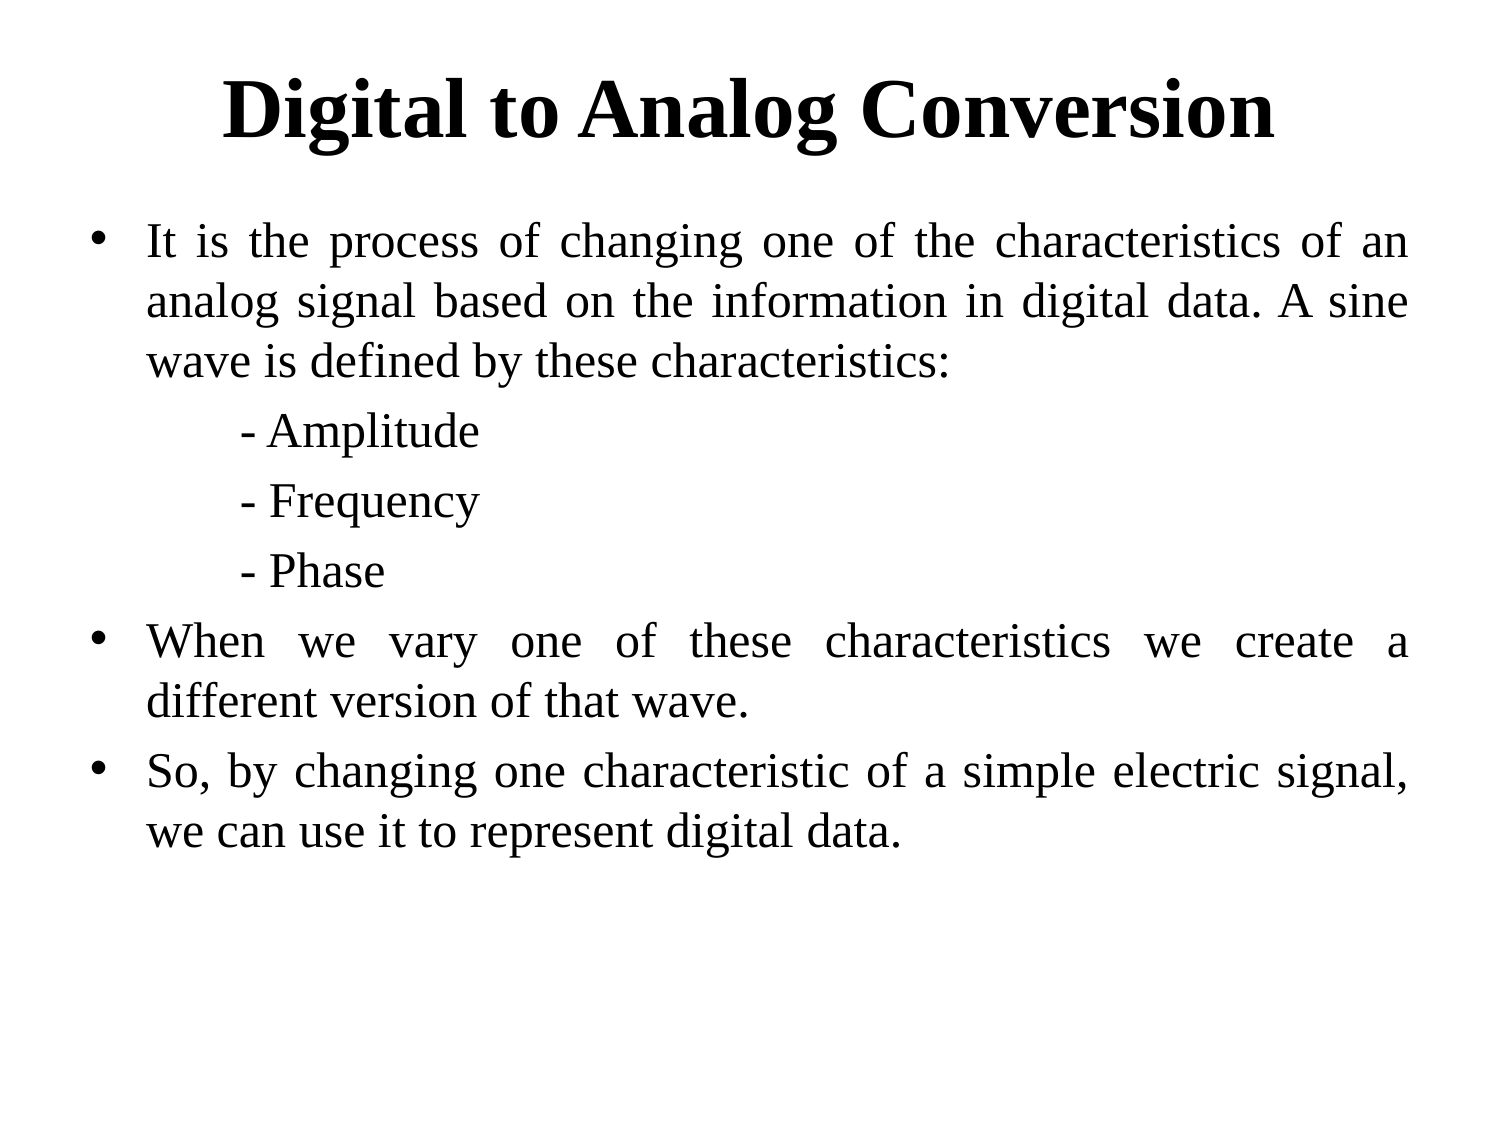

# Digital to Analog Conversion
It is the process of changing one of the characteristics of an analog signal based on the information in digital data. A sine wave is defined by these characteristics:
	- Amplitude
	- Frequency
	- Phase
When we vary one of these characteristics we create a different version of that wave.
So, by changing one characteristic of a simple electric signal, we can use it to represent digital data.